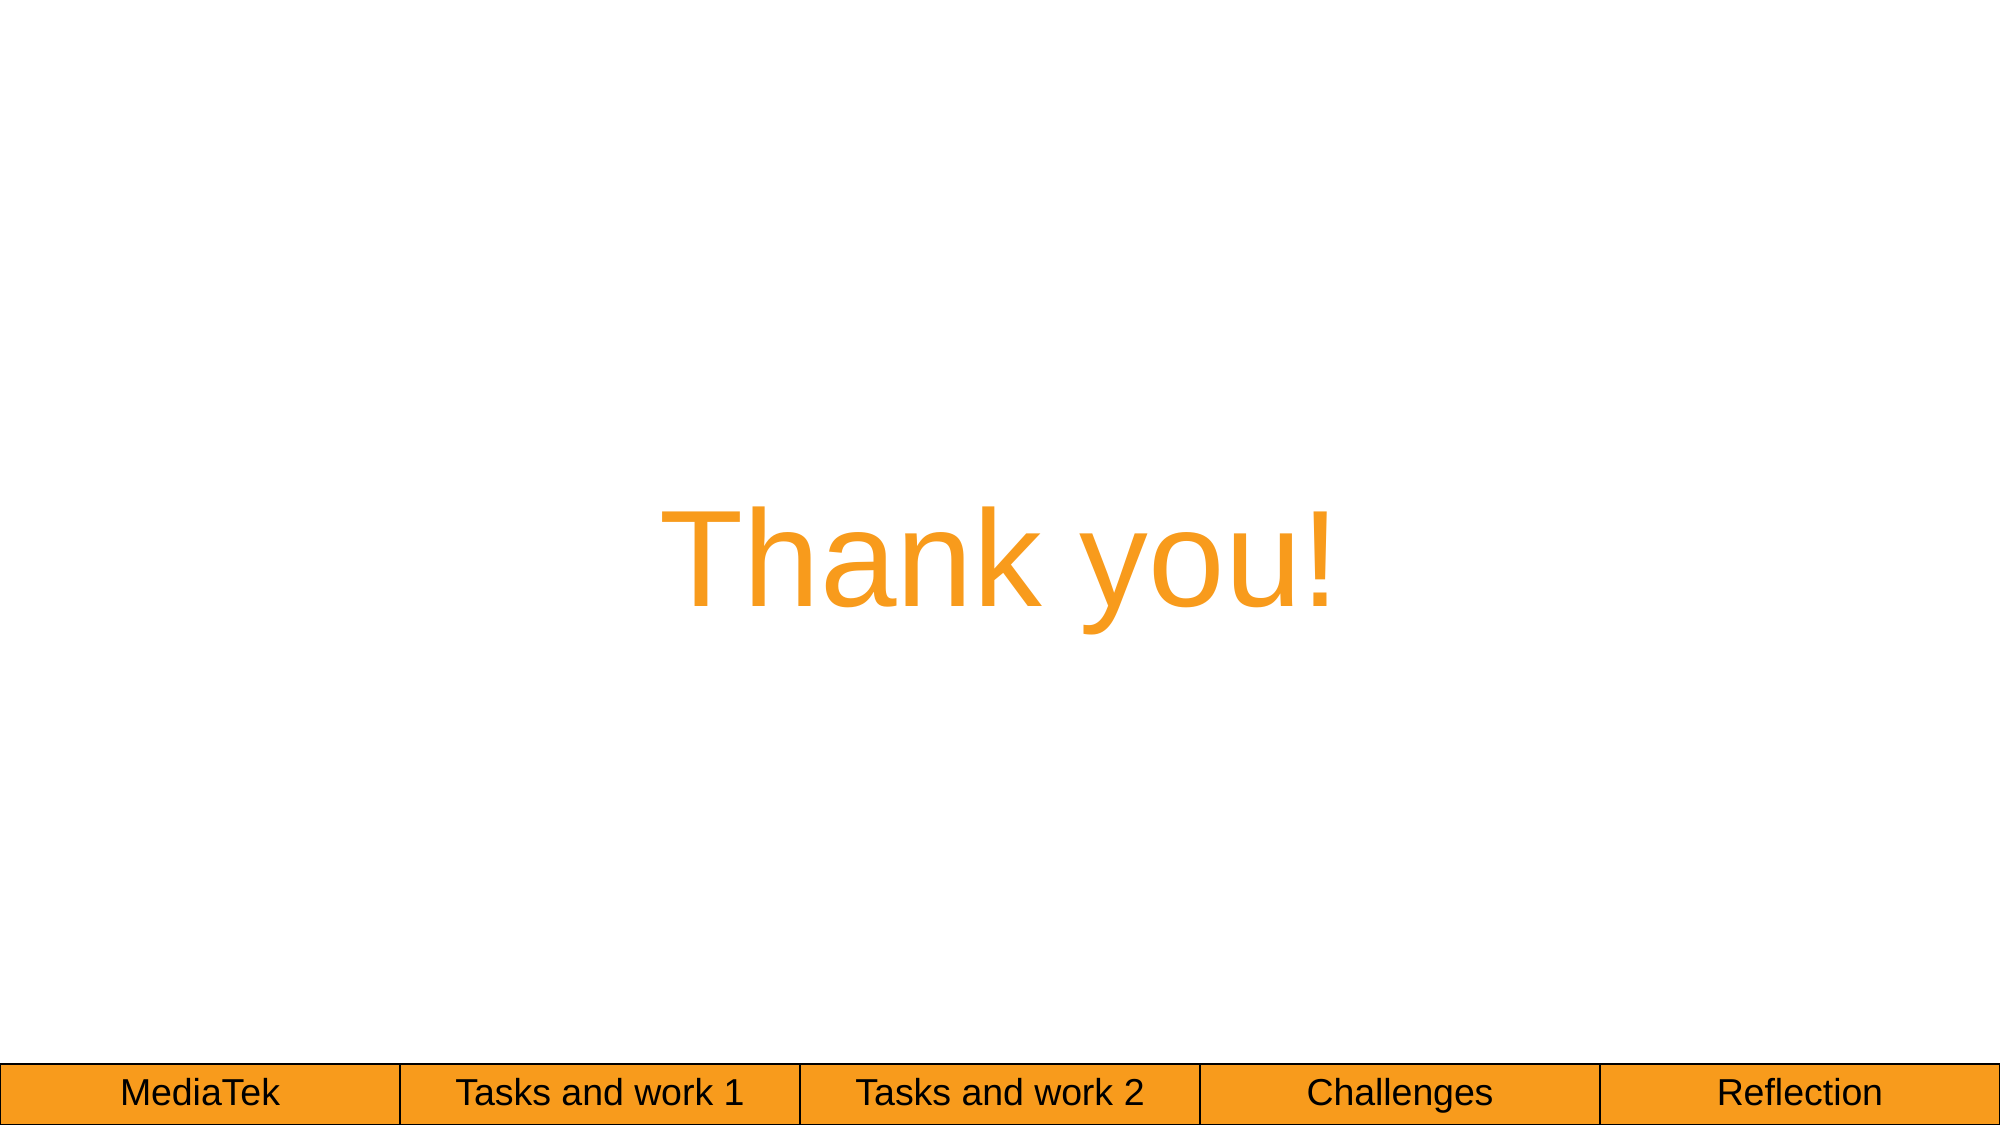

# Thank you!
| MediaTek | Tasks and work 1 | Tasks and work 2 | Challenges | Reflection |
| --- | --- | --- | --- | --- |